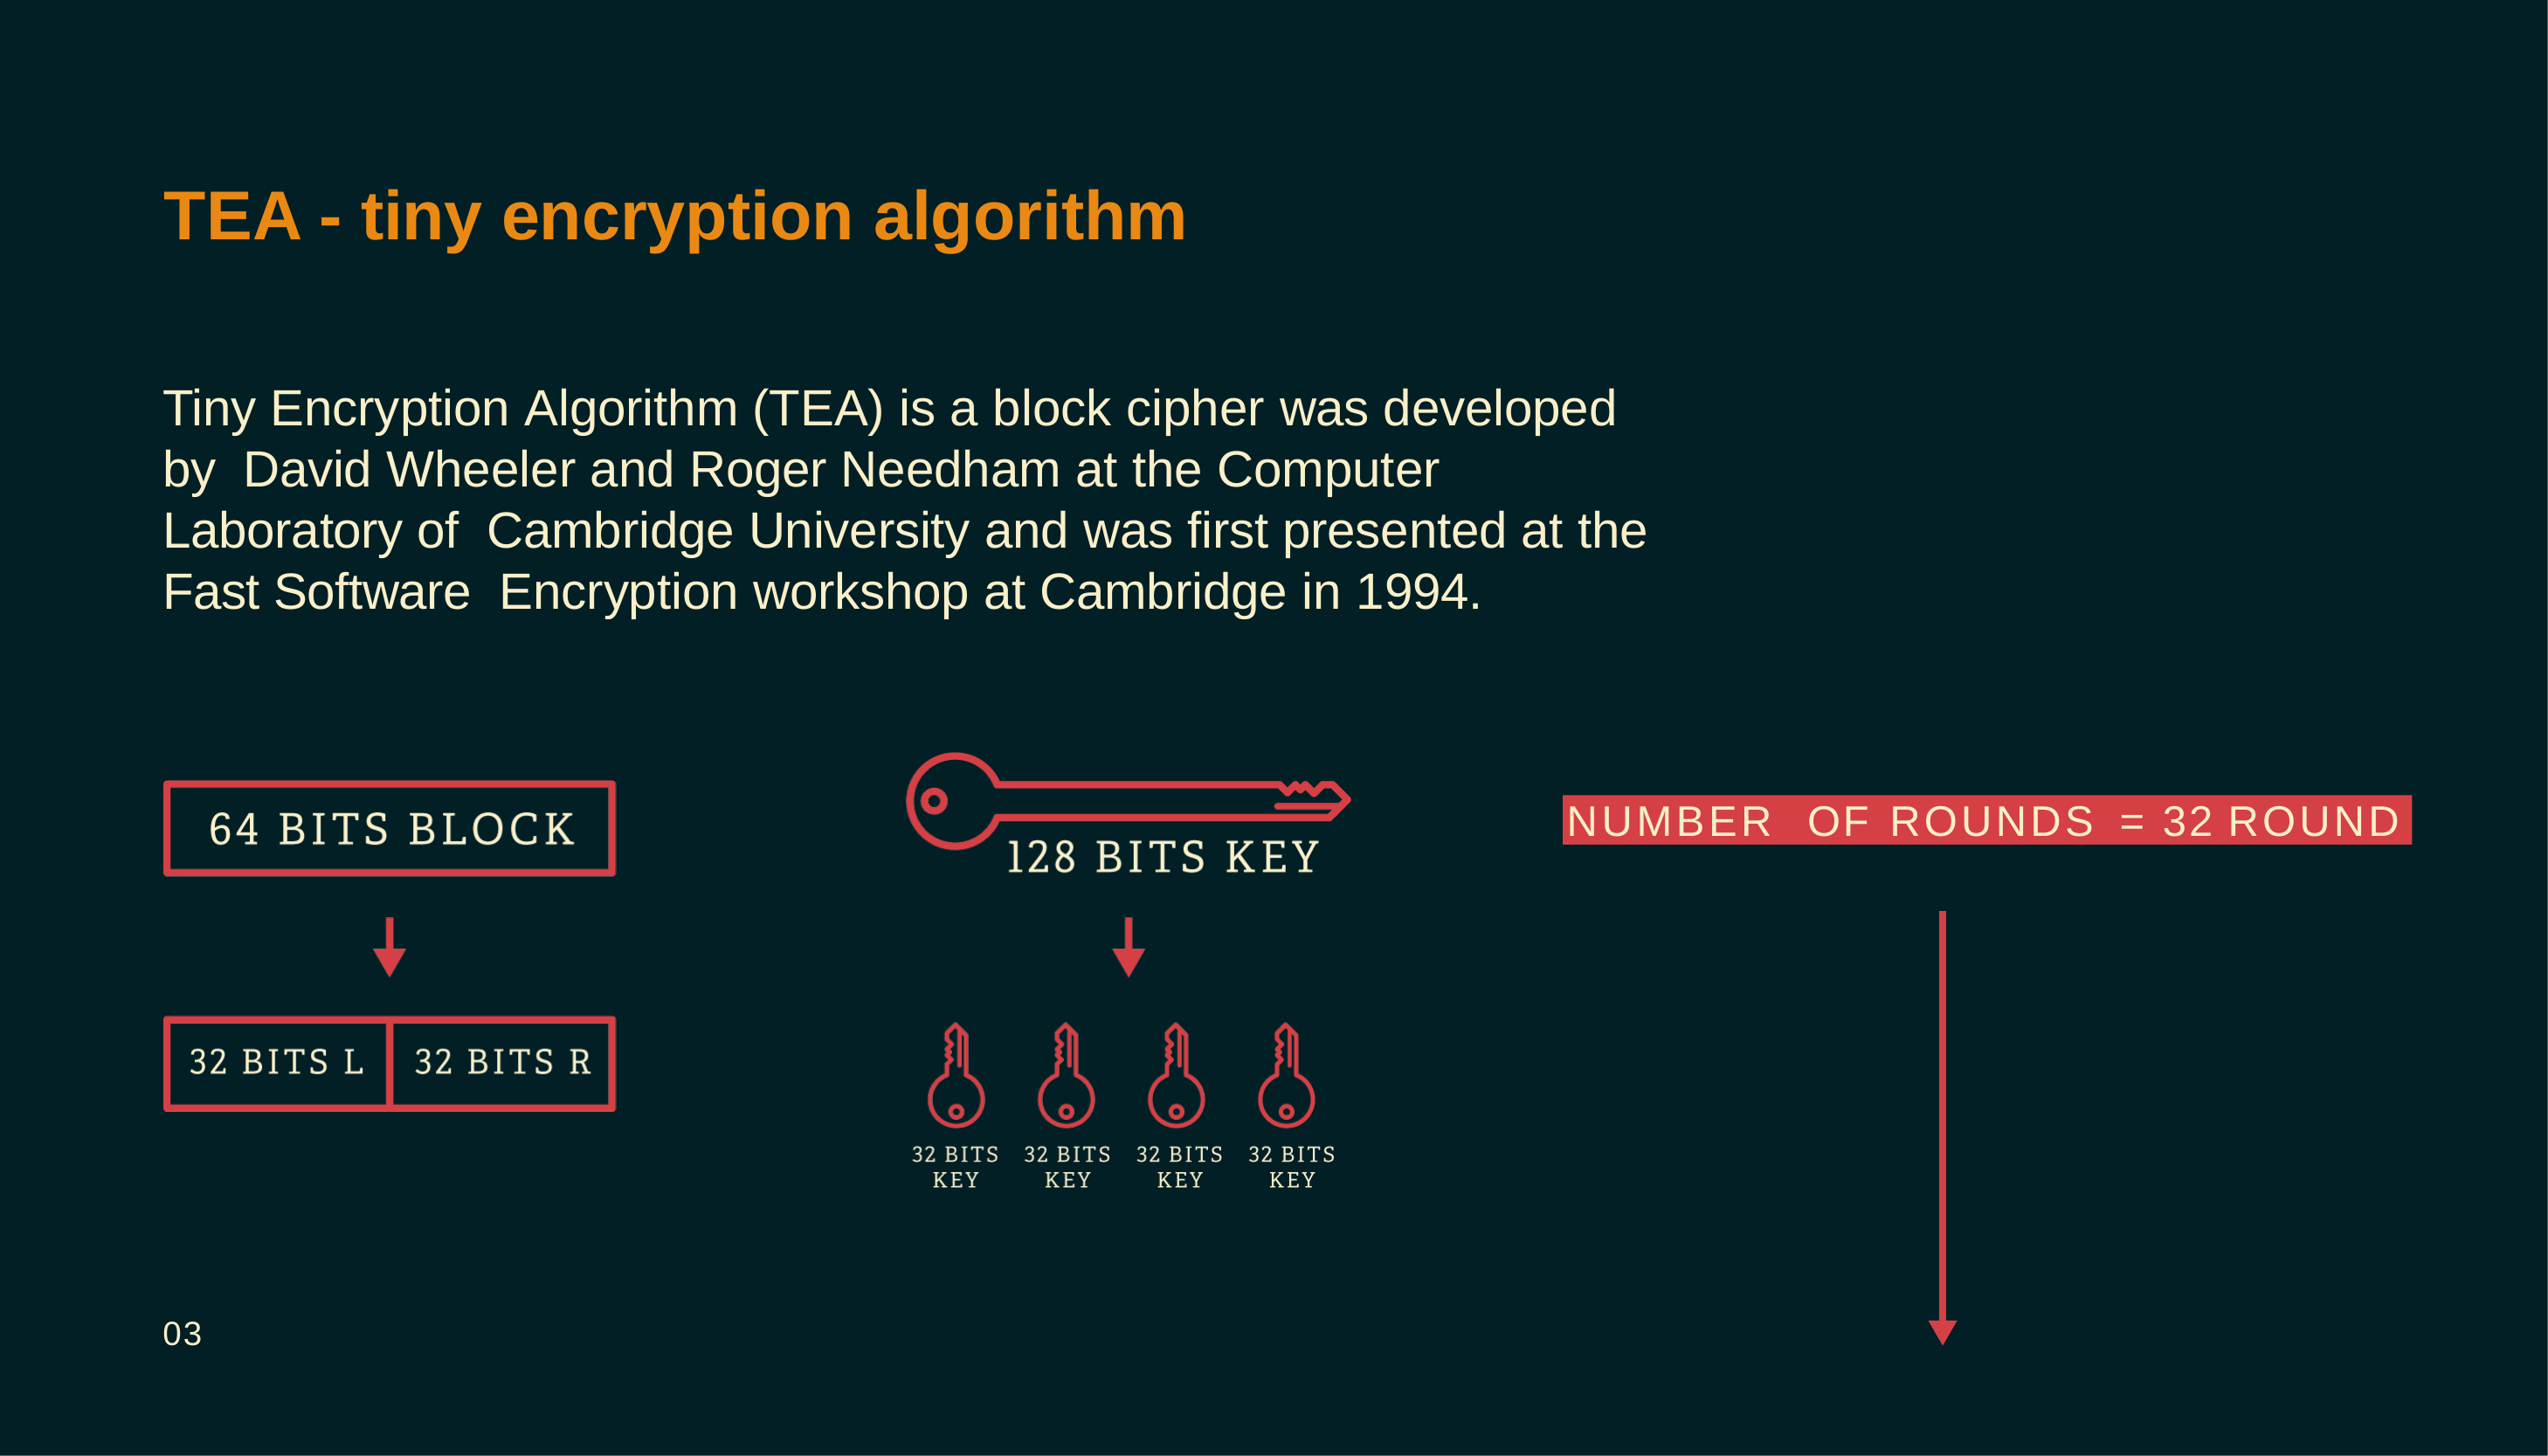

# TEA - tiny encryption algorithm
Tiny Encryption Algorithm (TEA) is a block cipher was developed by  David Wheeler and Roger Needham at the Computer Laboratory of  Cambridge University and was first presented at the Fast Software  Encryption workshop at Cambridge in 1994.

NUMBER	OF	ROUNDS	=	32	ROUND

03